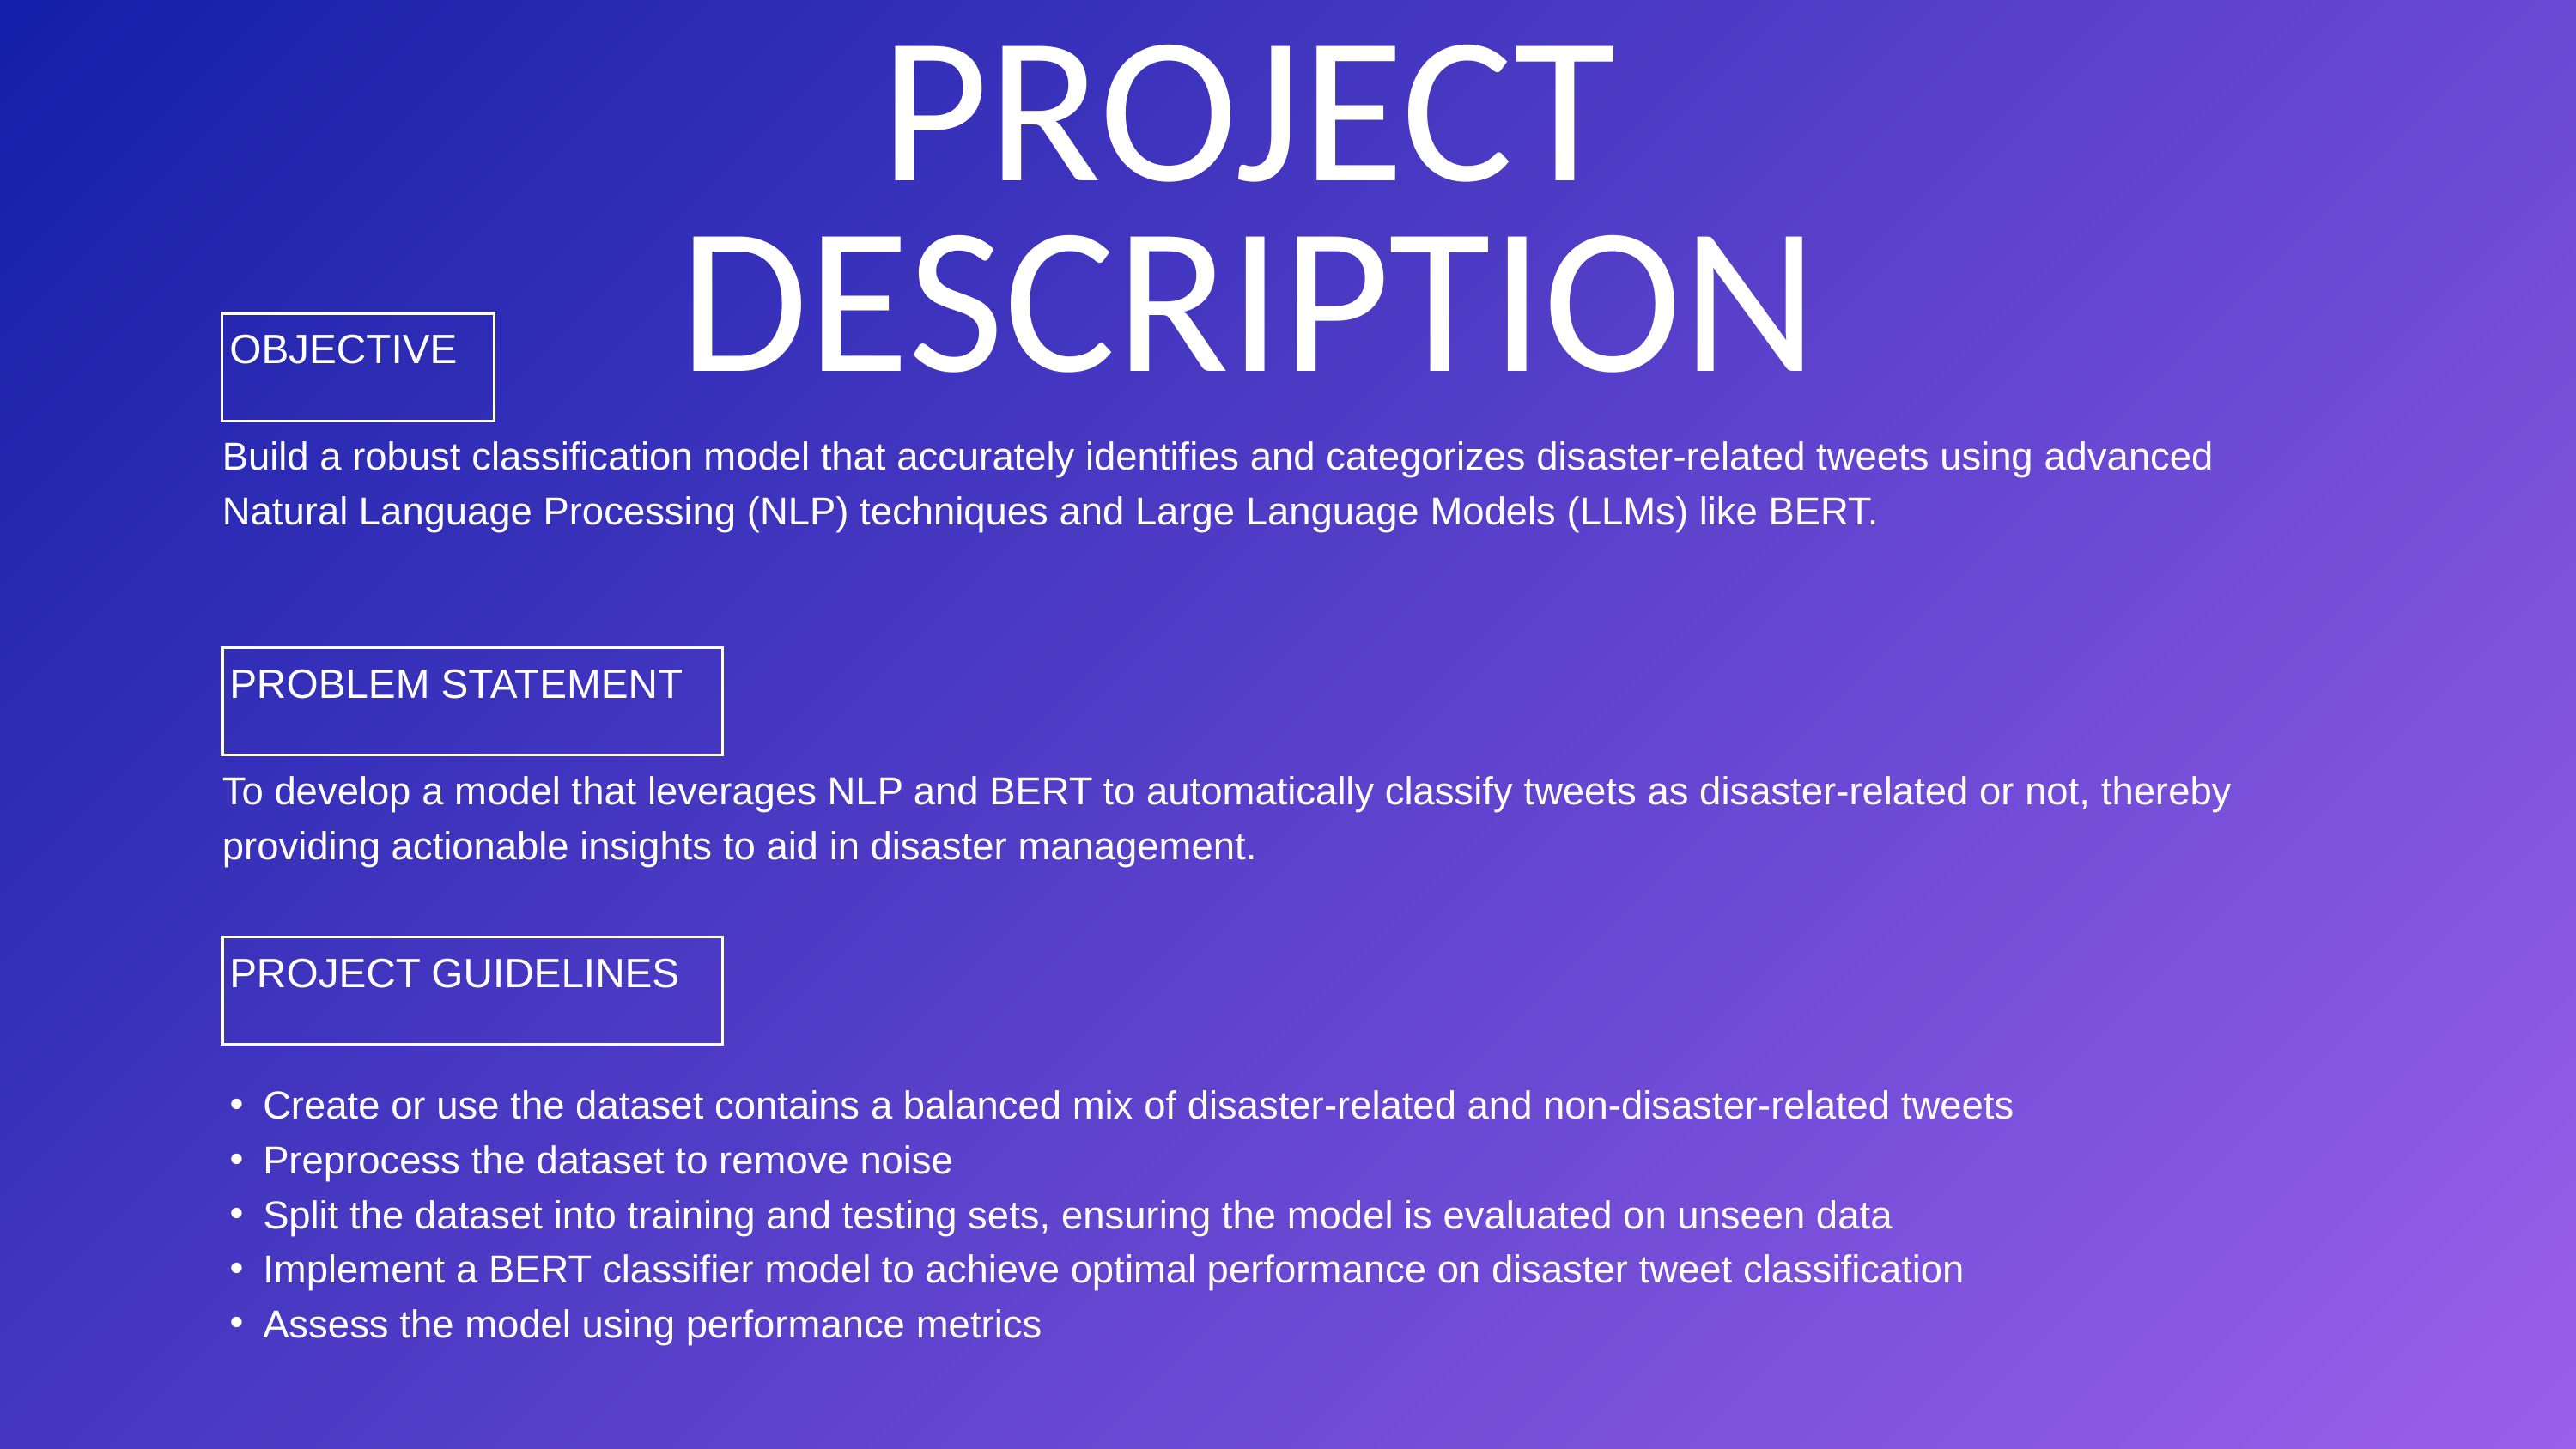

PROJECT DESCRIPTION
OBJECTIVE

Build a robust classification model that accurately identifies and categorizes disaster-related tweets using advanced Natural Language Processing (NLP) techniques and Large Language Models (LLMs) like BERT.
PROBLEM STATEMENT

To develop a model that leverages NLP and BERT to automatically classify tweets as disaster-related or not, thereby providing actionable insights to aid in disaster management.
PROJECT GUIDELINES

Create or use the dataset contains a balanced mix of disaster-related and non-disaster-related tweets
Preprocess the dataset to remove noise
Split the dataset into training and testing sets, ensuring the model is evaluated on unseen data
Implement a BERT classifier model to achieve optimal performance on disaster tweet classification
Assess the model using performance metrics